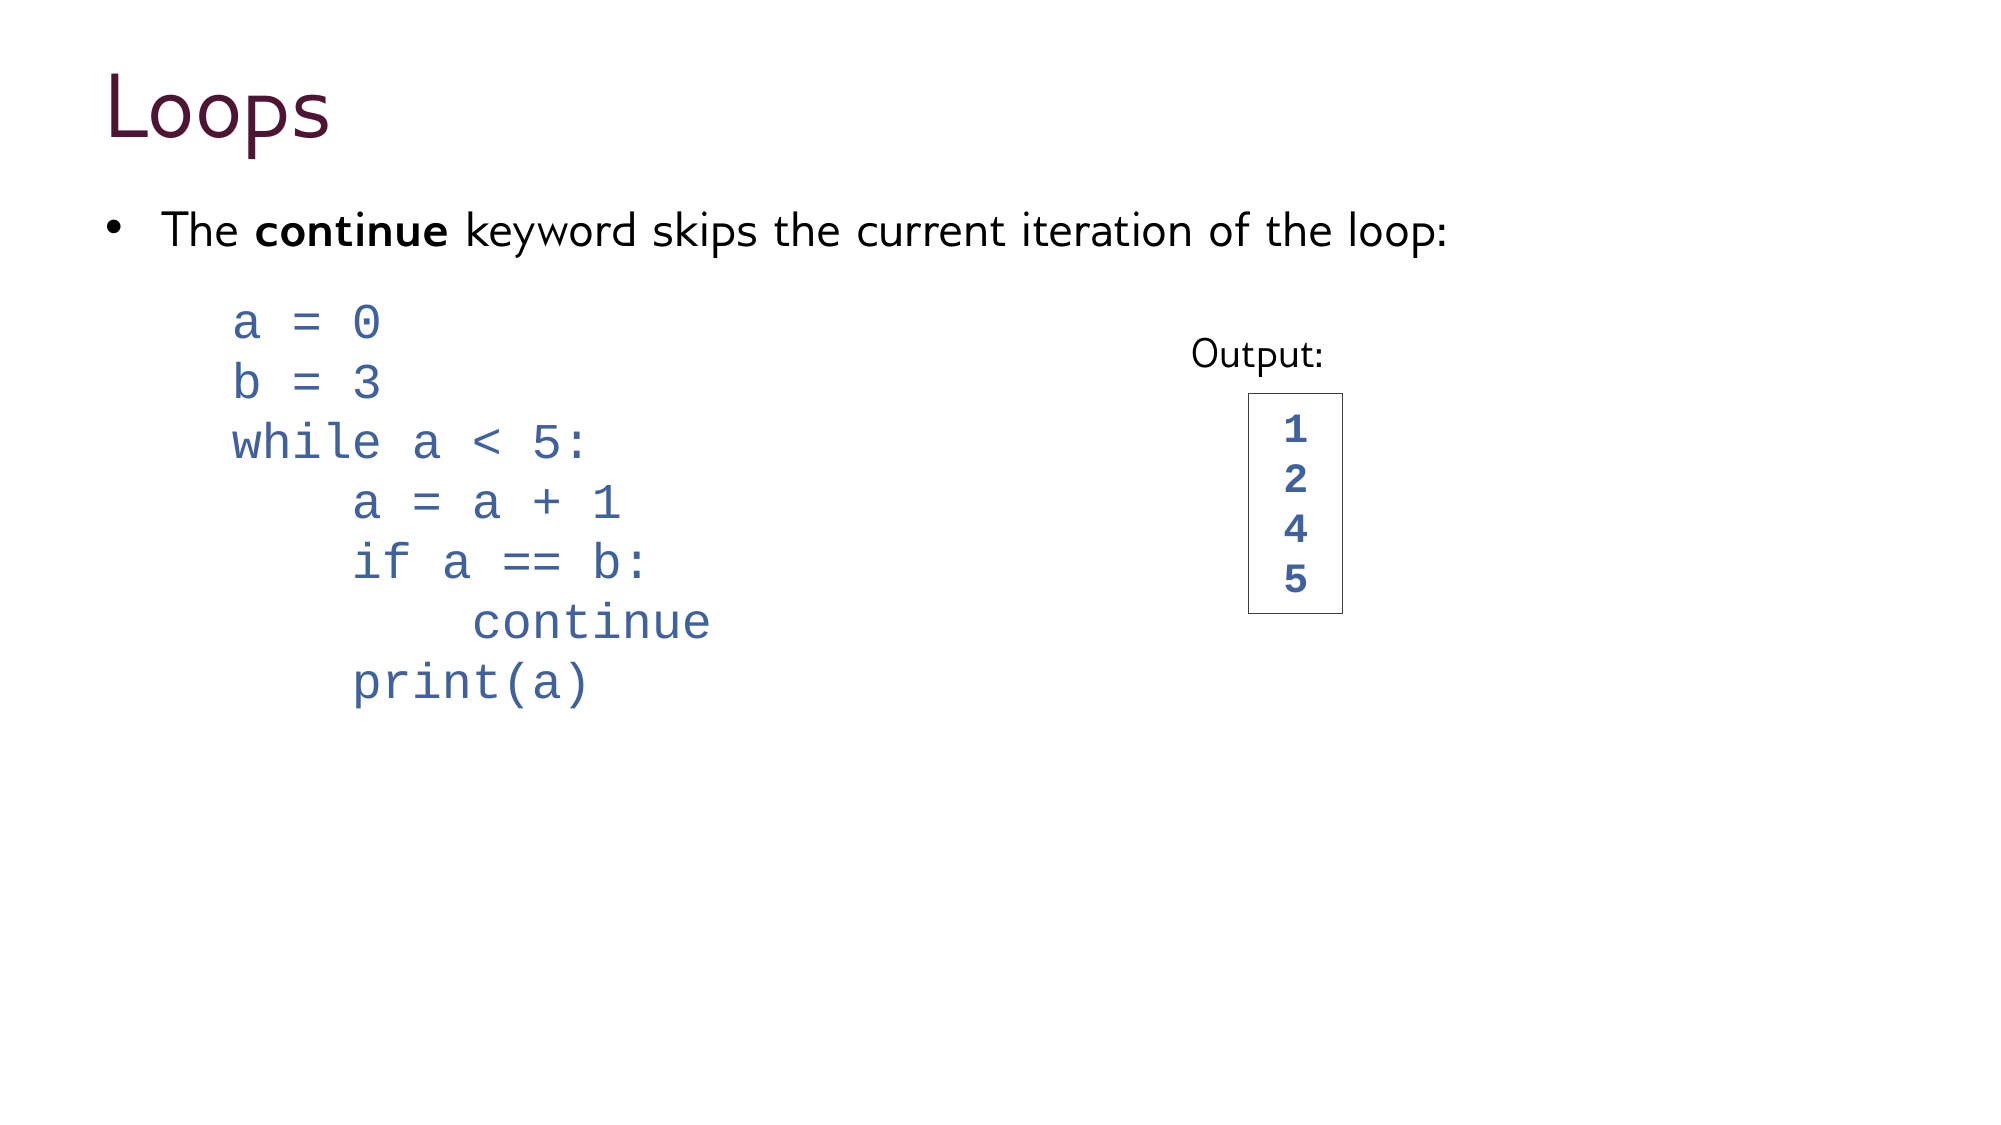

Loops
The continue keyword skips the current iteration of the loop:
a = 0
b = 3
while a < 5:
    a = a + 1
    if a == b:
        continue
    print(a)

Output:
1
2
4
5